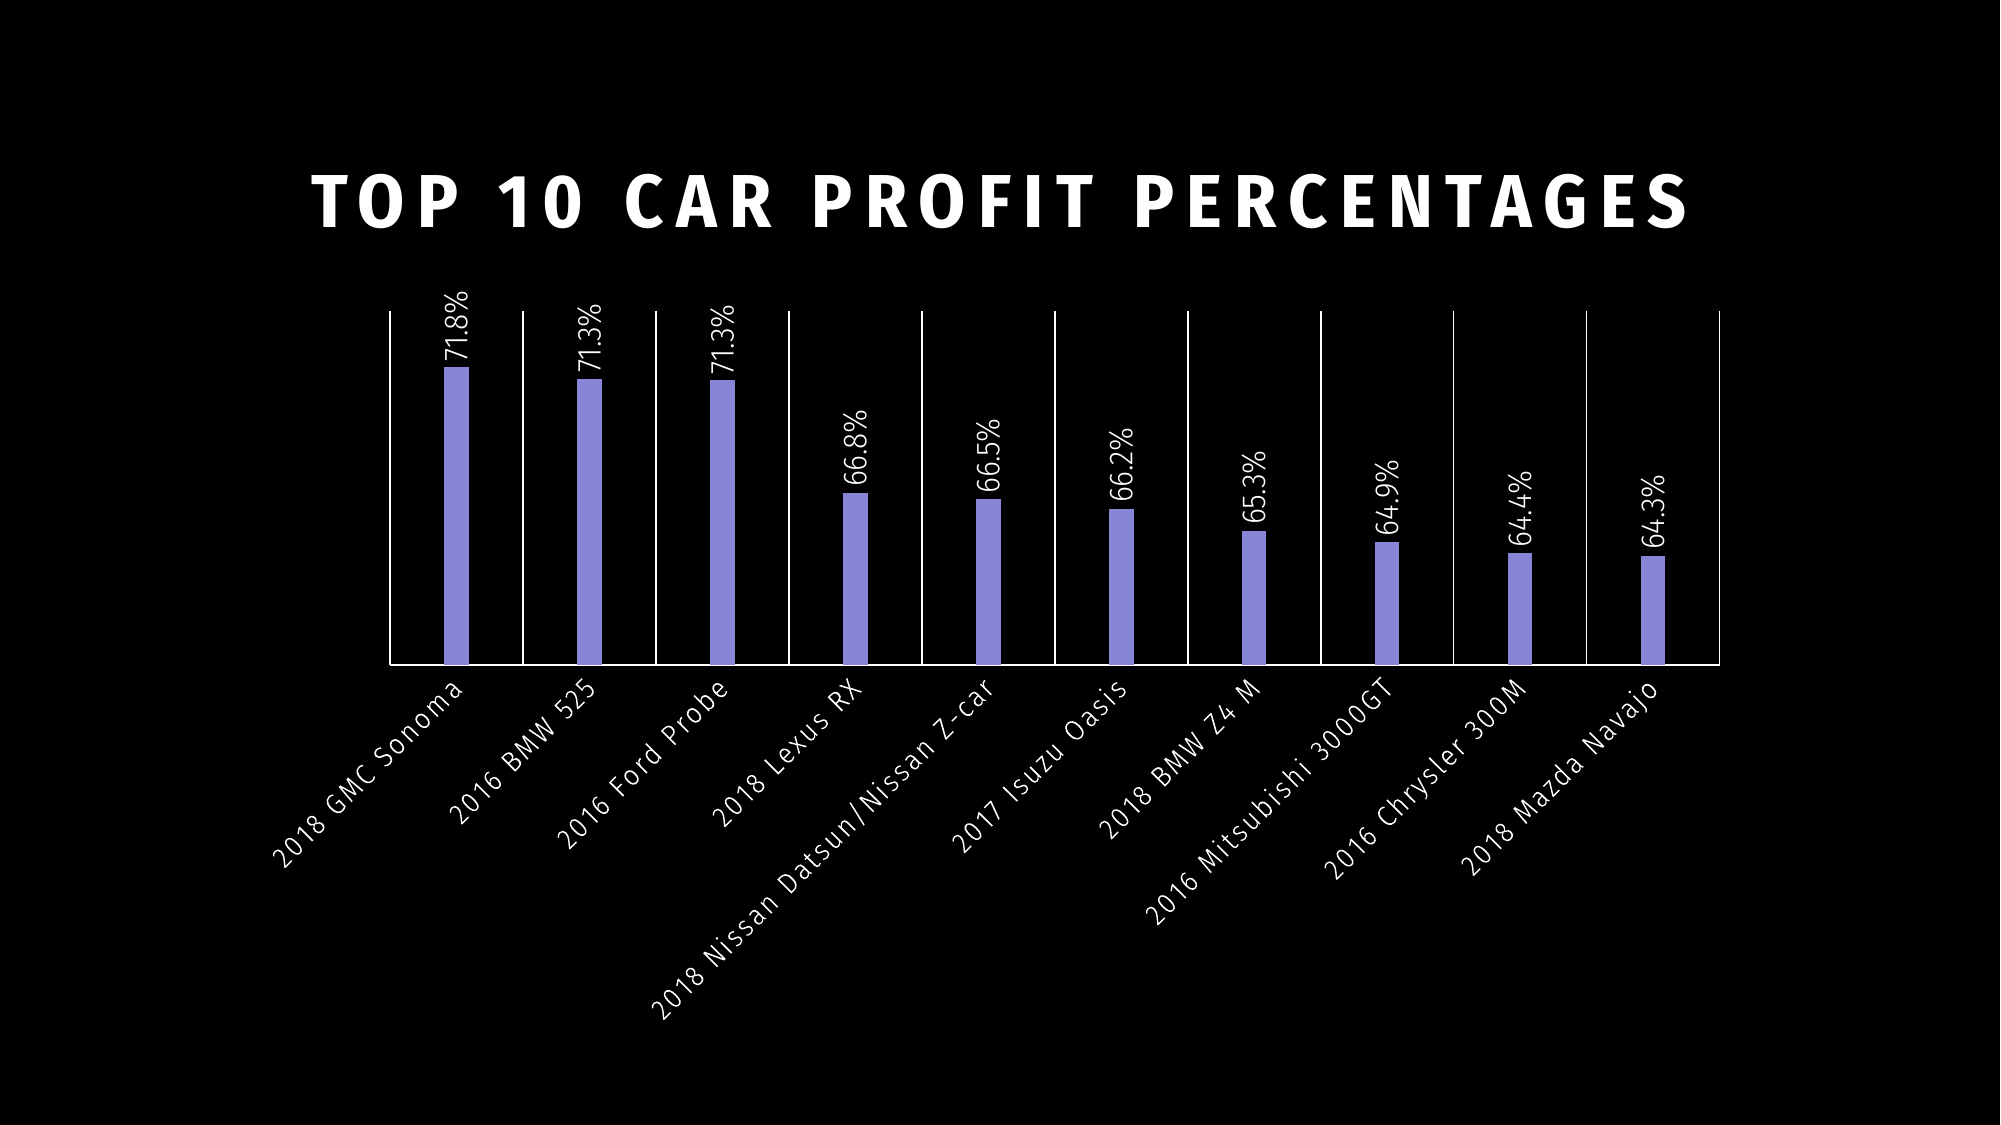

# Top 10 car profit percentages

### Chart

| Category | Total |
|---|---|
| 2018 GMC Sonoma | 0.7176430008623168 |
| 2016 BMW 525 | 0.7130414900204831 |
| 2016 Ford Probe | 0.712608795551675 |
| 2018 Lexus RX | 0.6680510440835267 |
| 2018 Nissan Datsun/Nissan Z-car | 0.6654497577417315 |
| 2017 Isuzu Oasis | 0.6617398677293539 |
| 2018 BMW Z4 M | 0.6530879681181504 |
| 2016 Mitsubishi 3000GT | 0.6485535320728454 |
| 2016 Chrysler 300M | 0.6441934542908815 |
| 2018 Mazda Navajo | 0.6432183012898516 |